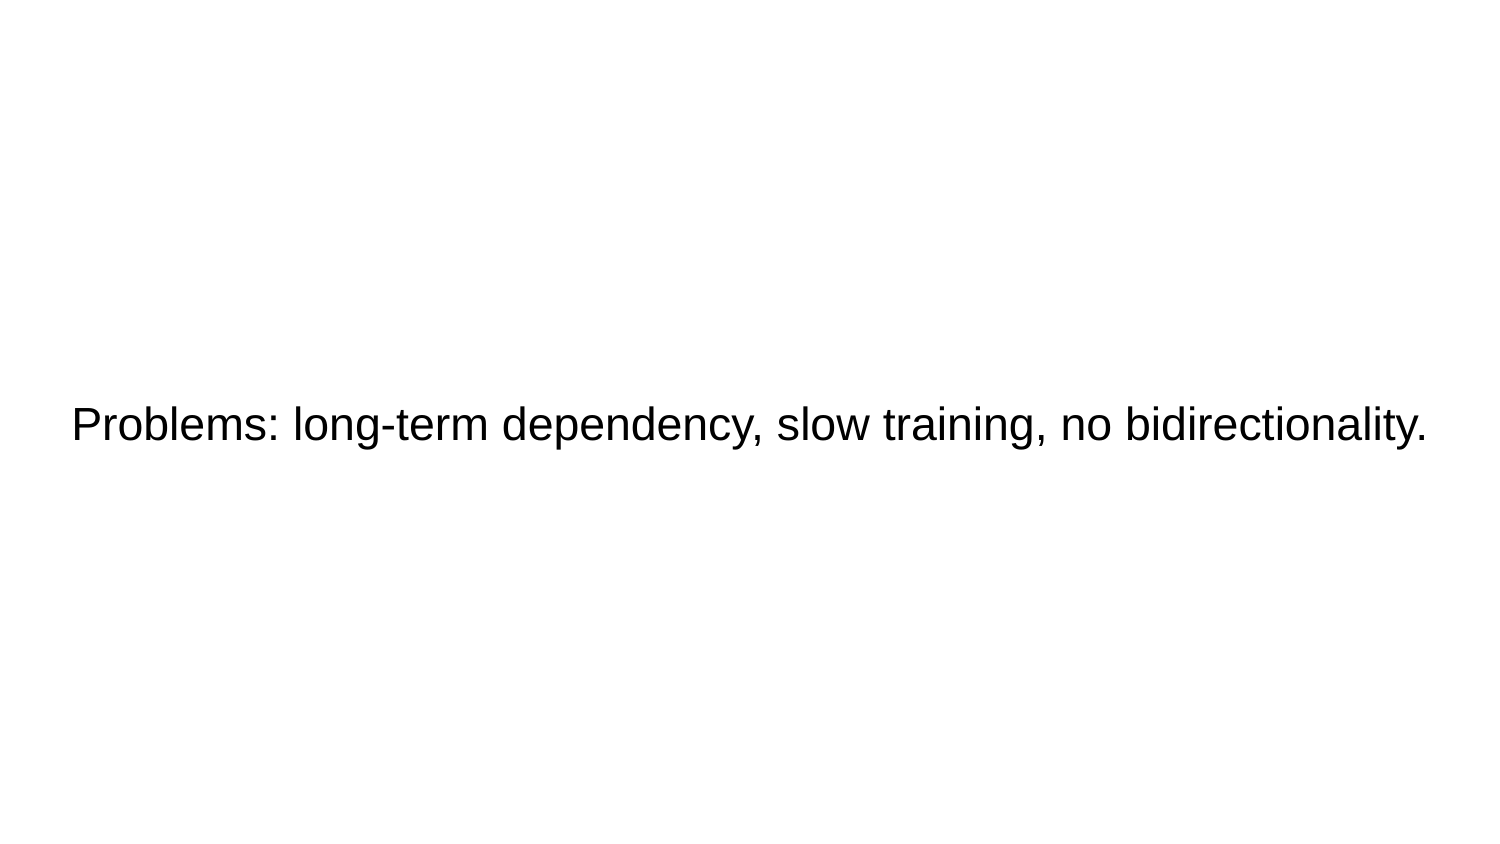

# Problems: long-term dependency, slow training, no bidirectionality.